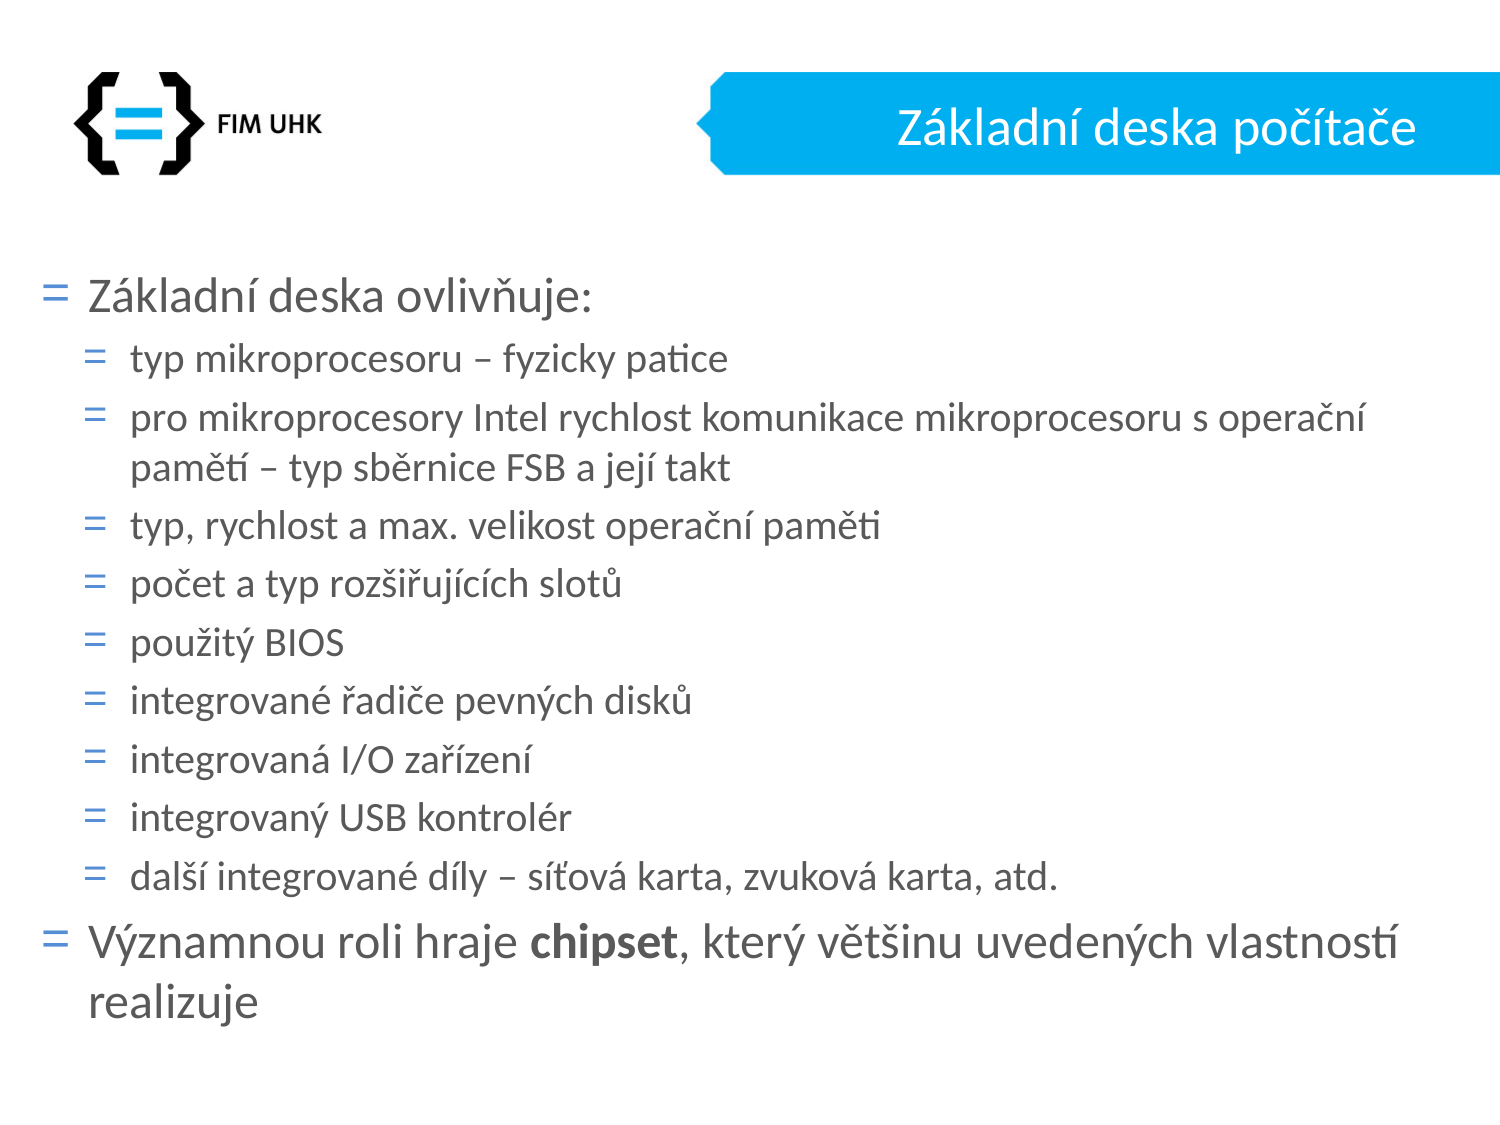

# Základní deska počítače
Základní deska ovlivňuje:
typ mikroprocesoru – fyzicky patice
pro mikroprocesory Intel rychlost komunikace mikroprocesoru s operační pamětí – typ sběrnice FSB a její takt
typ, rychlost a max. velikost operační paměti
počet a typ rozšiřujících slotů
použitý BIOS
integrované řadiče pevných disků
integrovaná I/O zařízení
integrovaný USB kontrolér
další integrované díly – síťová karta, zvuková karta, atd.
Významnou roli hraje chipset, který většinu uvedených vlastností realizuje